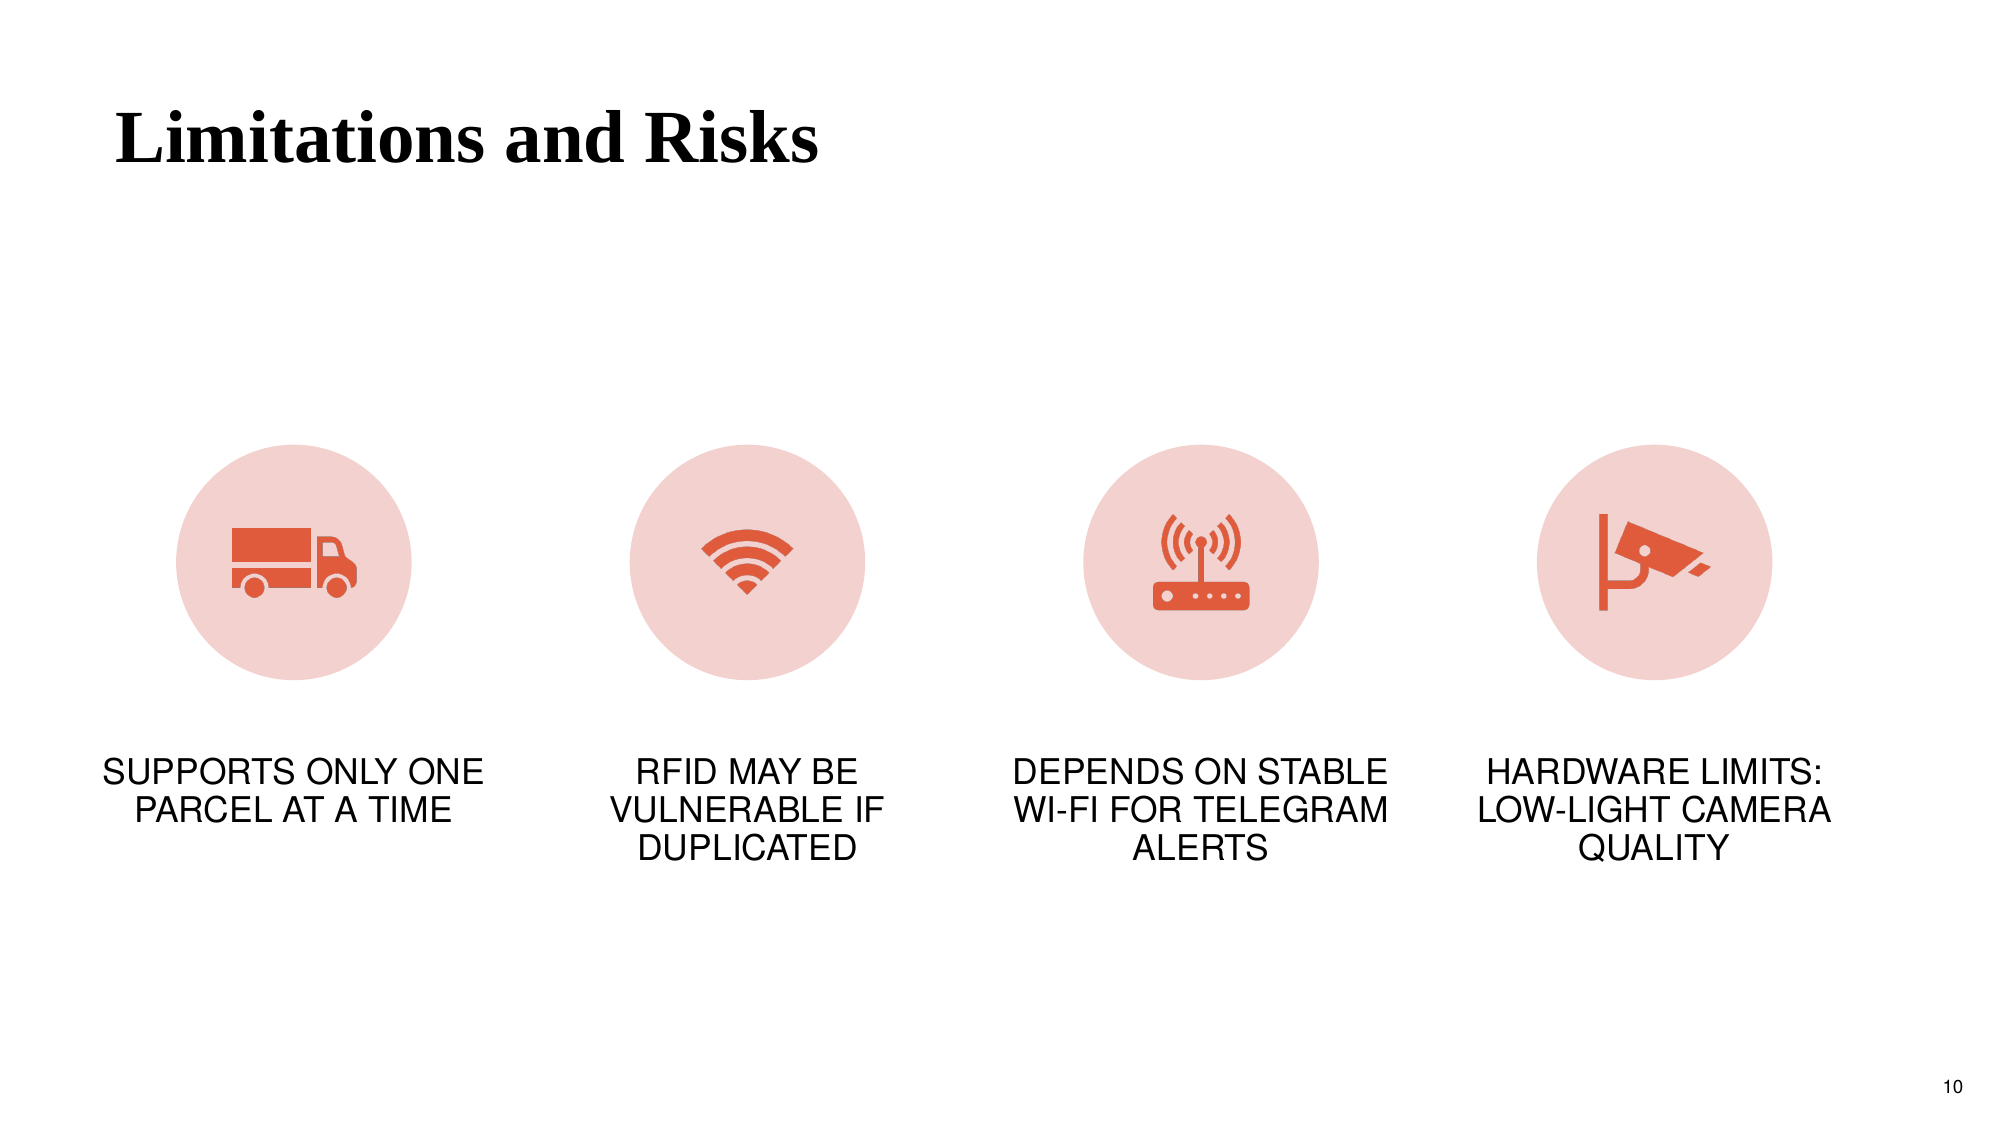

# Limitations and Risks
Supports only one parcel at a time
RFID may be vulnerable if duplicated
Depends on stable Wi-Fi for Telegram alerts
Hardware limits: low-light camera quality

10